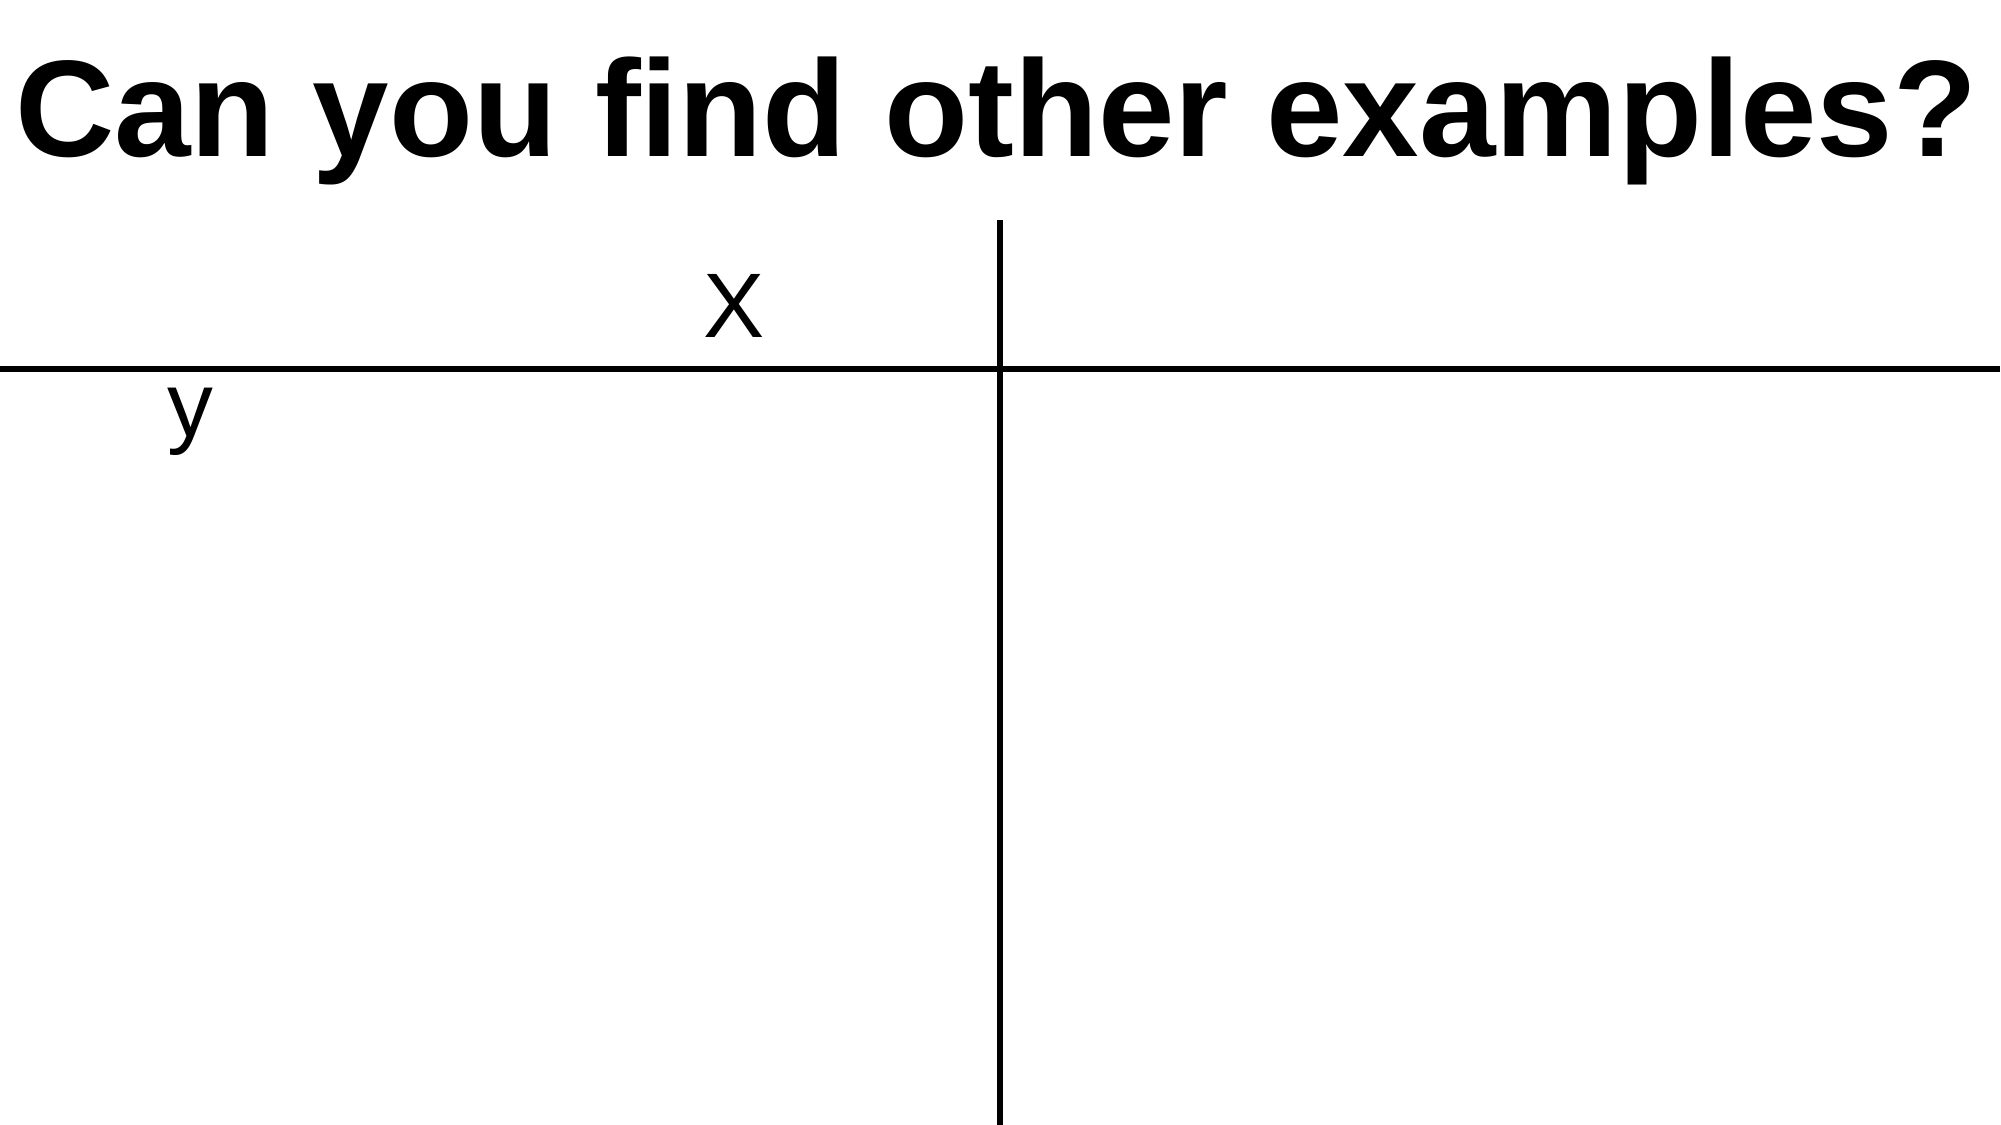

# Can you find other examples?
                           X                                                      y